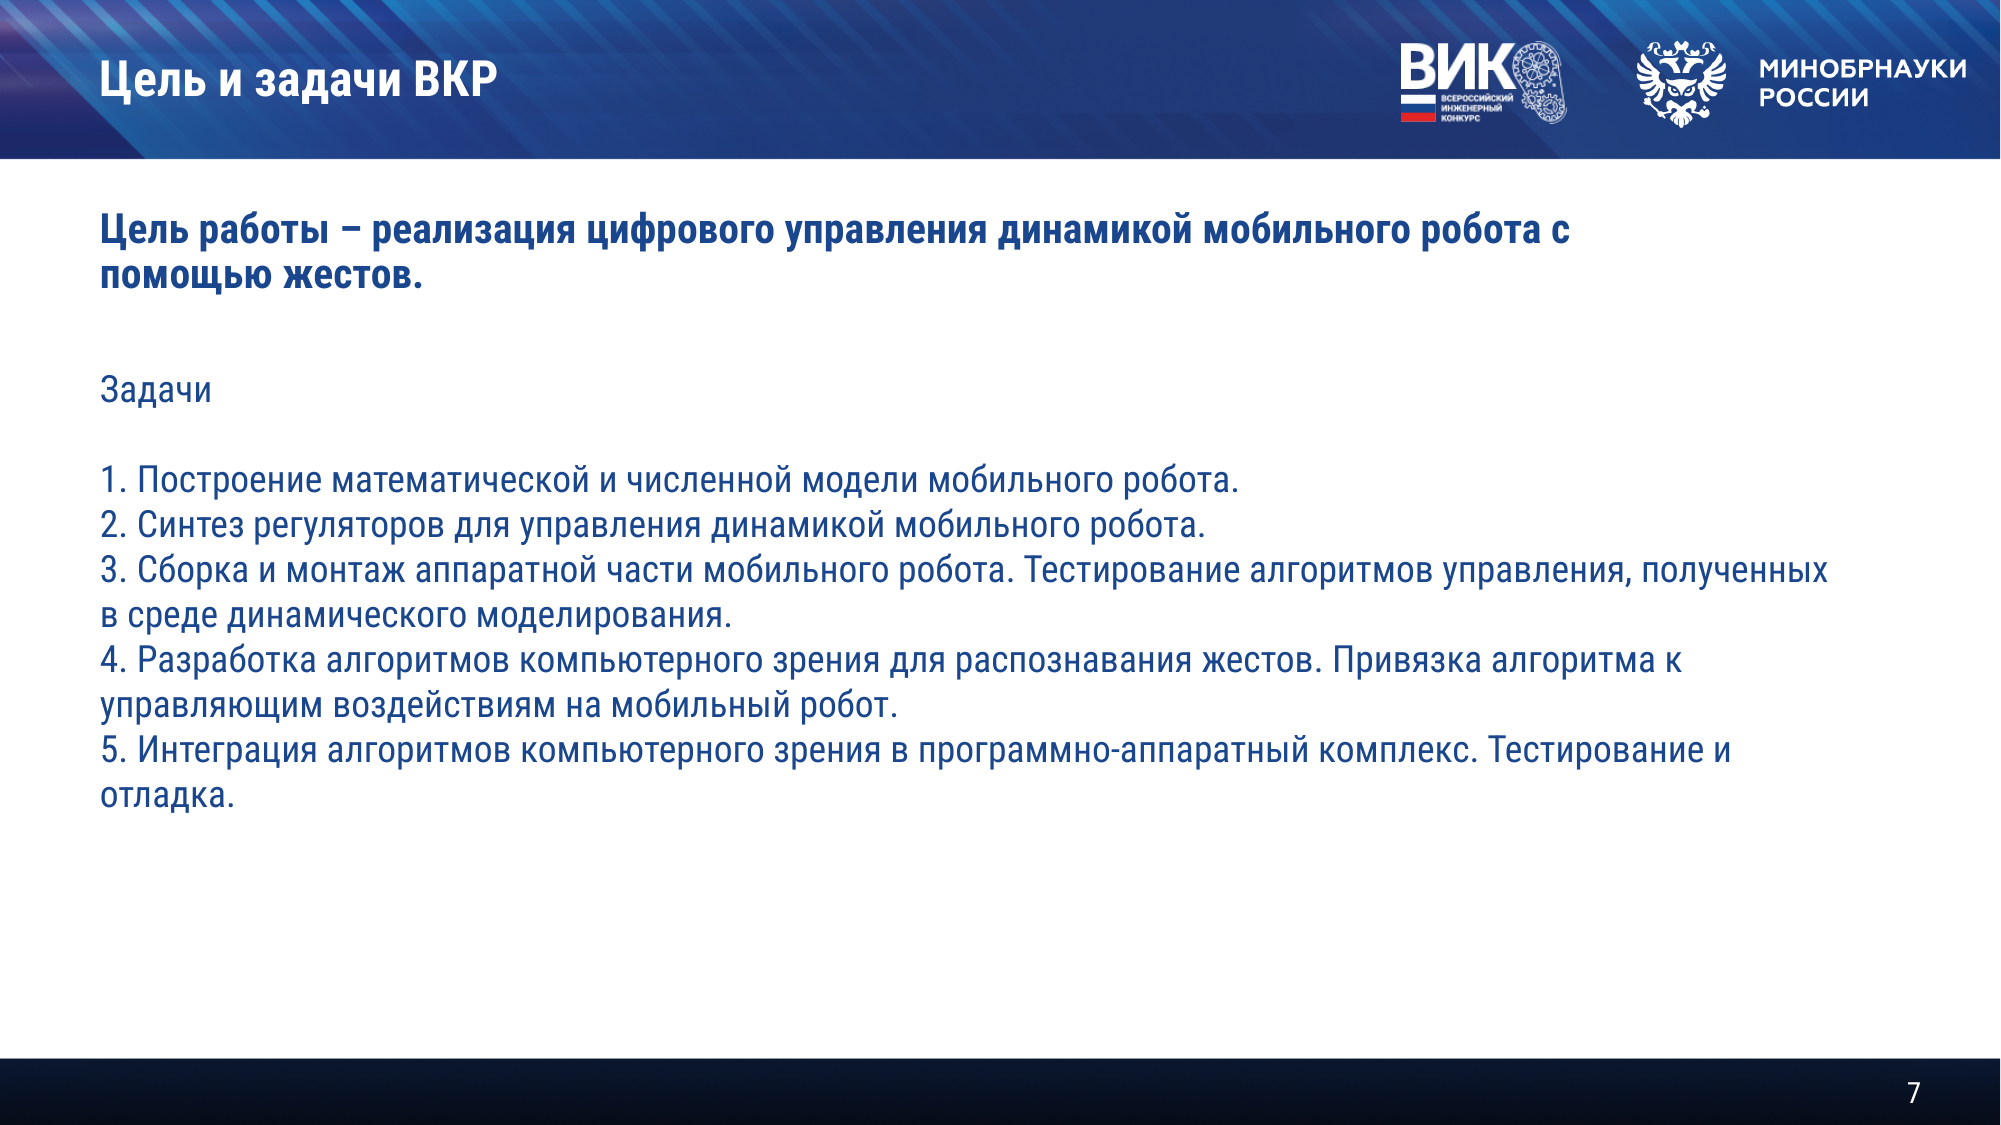

# Цель и задачи ВКР
Цель работы – реализация цифрового управления динамикой мобильного робота с помощью жестов.

Задачи

1. Построение математической и численной модели мобильного робота.
2. Синтез регуляторов для управления динамикой мобильного робота.
3. Сборка и монтаж аппаратной части мобильного робота. Тестирование алгоритмов управления, полученных в среде динамического моделирования.
4. Разработка алгоритмов компьютерного зрения для распознавания жестов. Привязка алгоритма к управляющим воздействиям на мобильный робот.
5. Интеграция алгоритмов компьютерного зрения в программно-аппаратный комплекс. Тестирование и отладка.